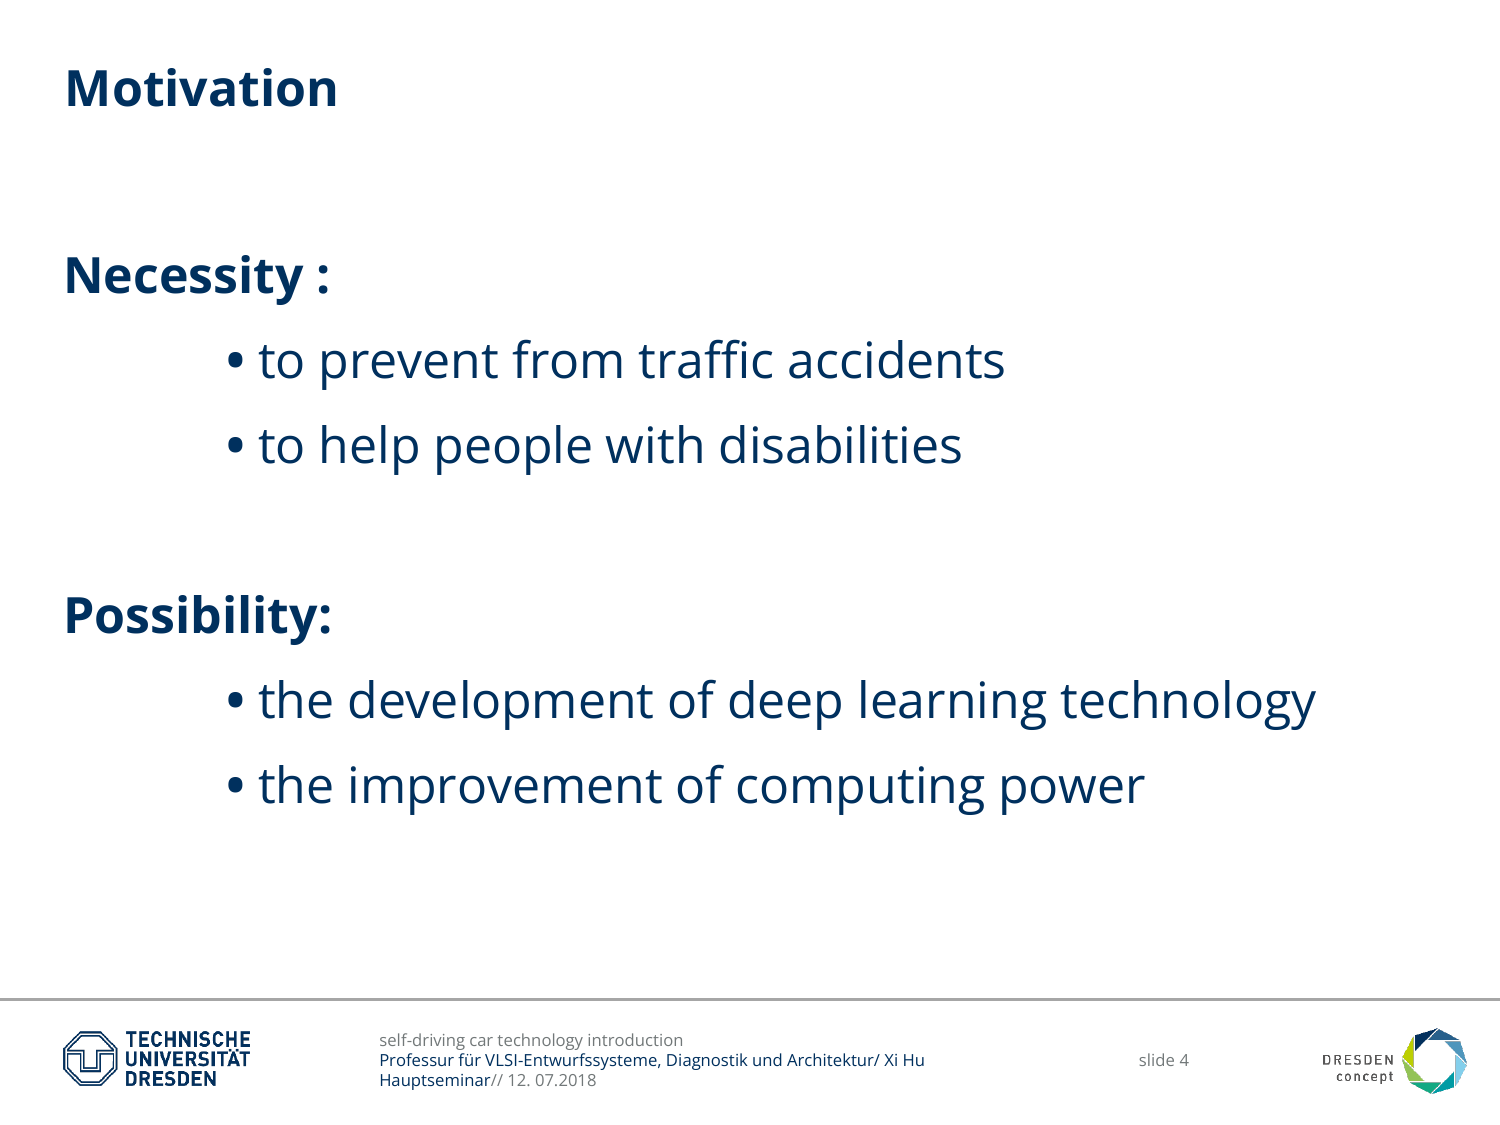

# Motivation
Necessity :
	 • to prevent from traffic accidents
	 • to help people with disabilities

Possibility:
	 • the development of deep learning technology
	 • the improvement of computing power